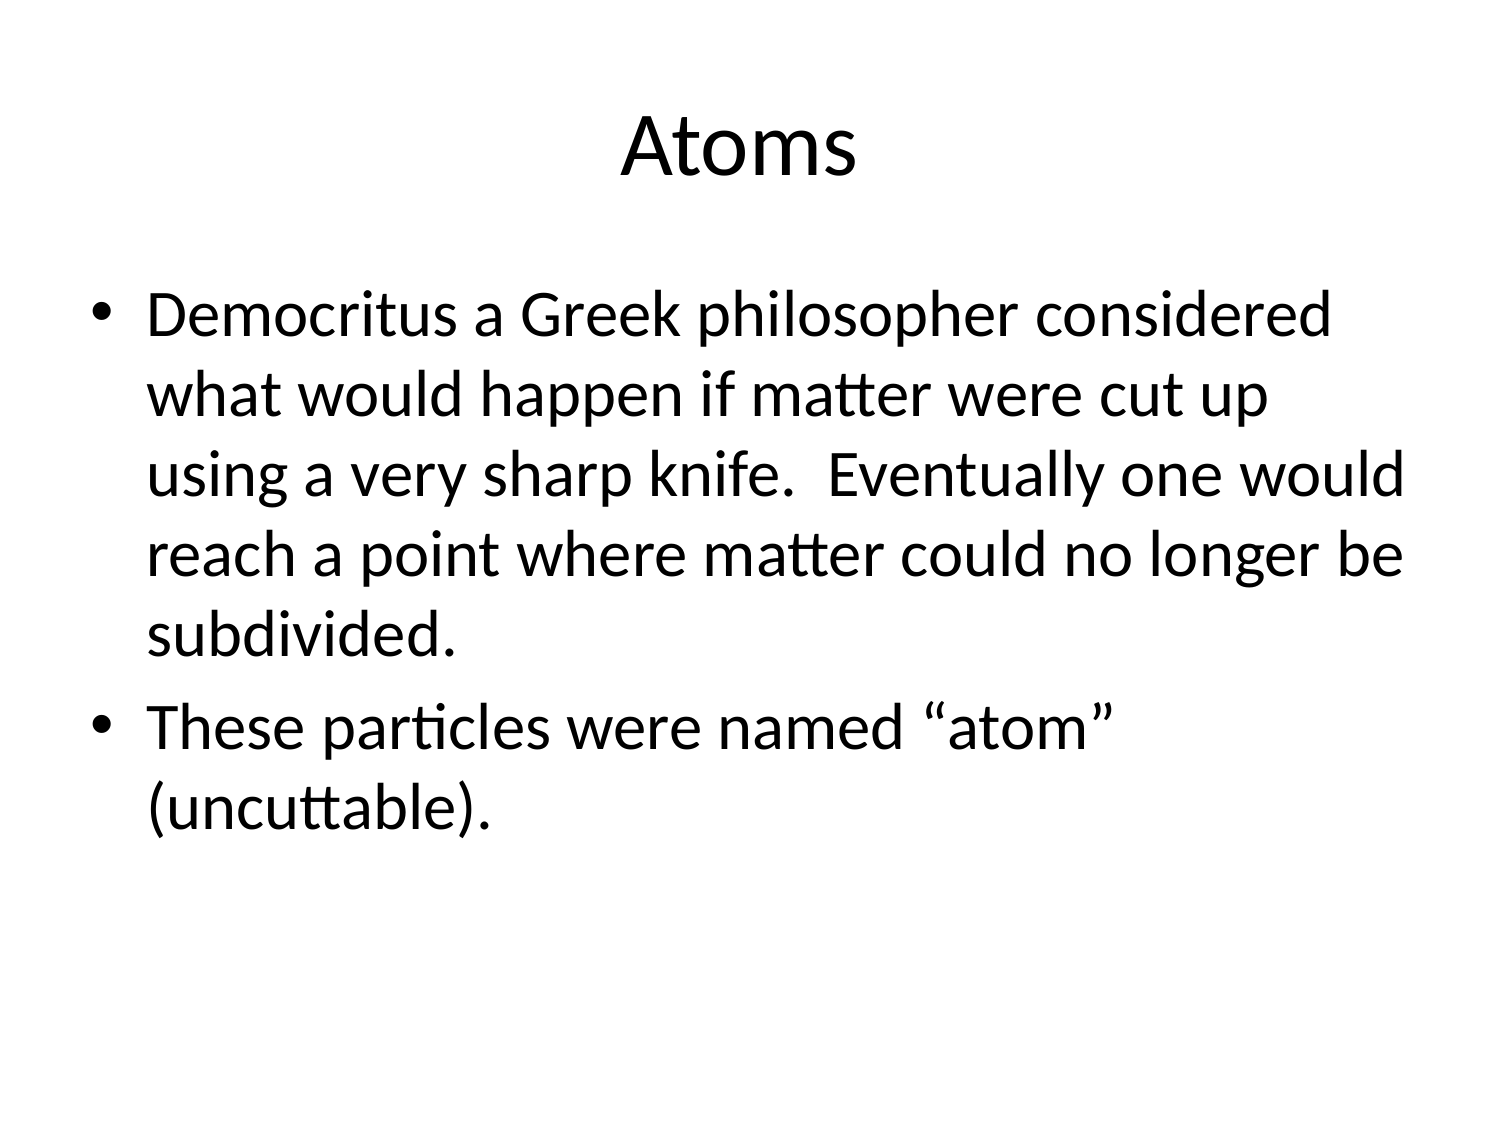

# Atoms
Democritus a Greek philosopher considered what would happen if matter were cut up using a very sharp knife.  Eventually one would reach a point where matter could no longer be subdivided.
These particles were named “atom” (uncuttable).